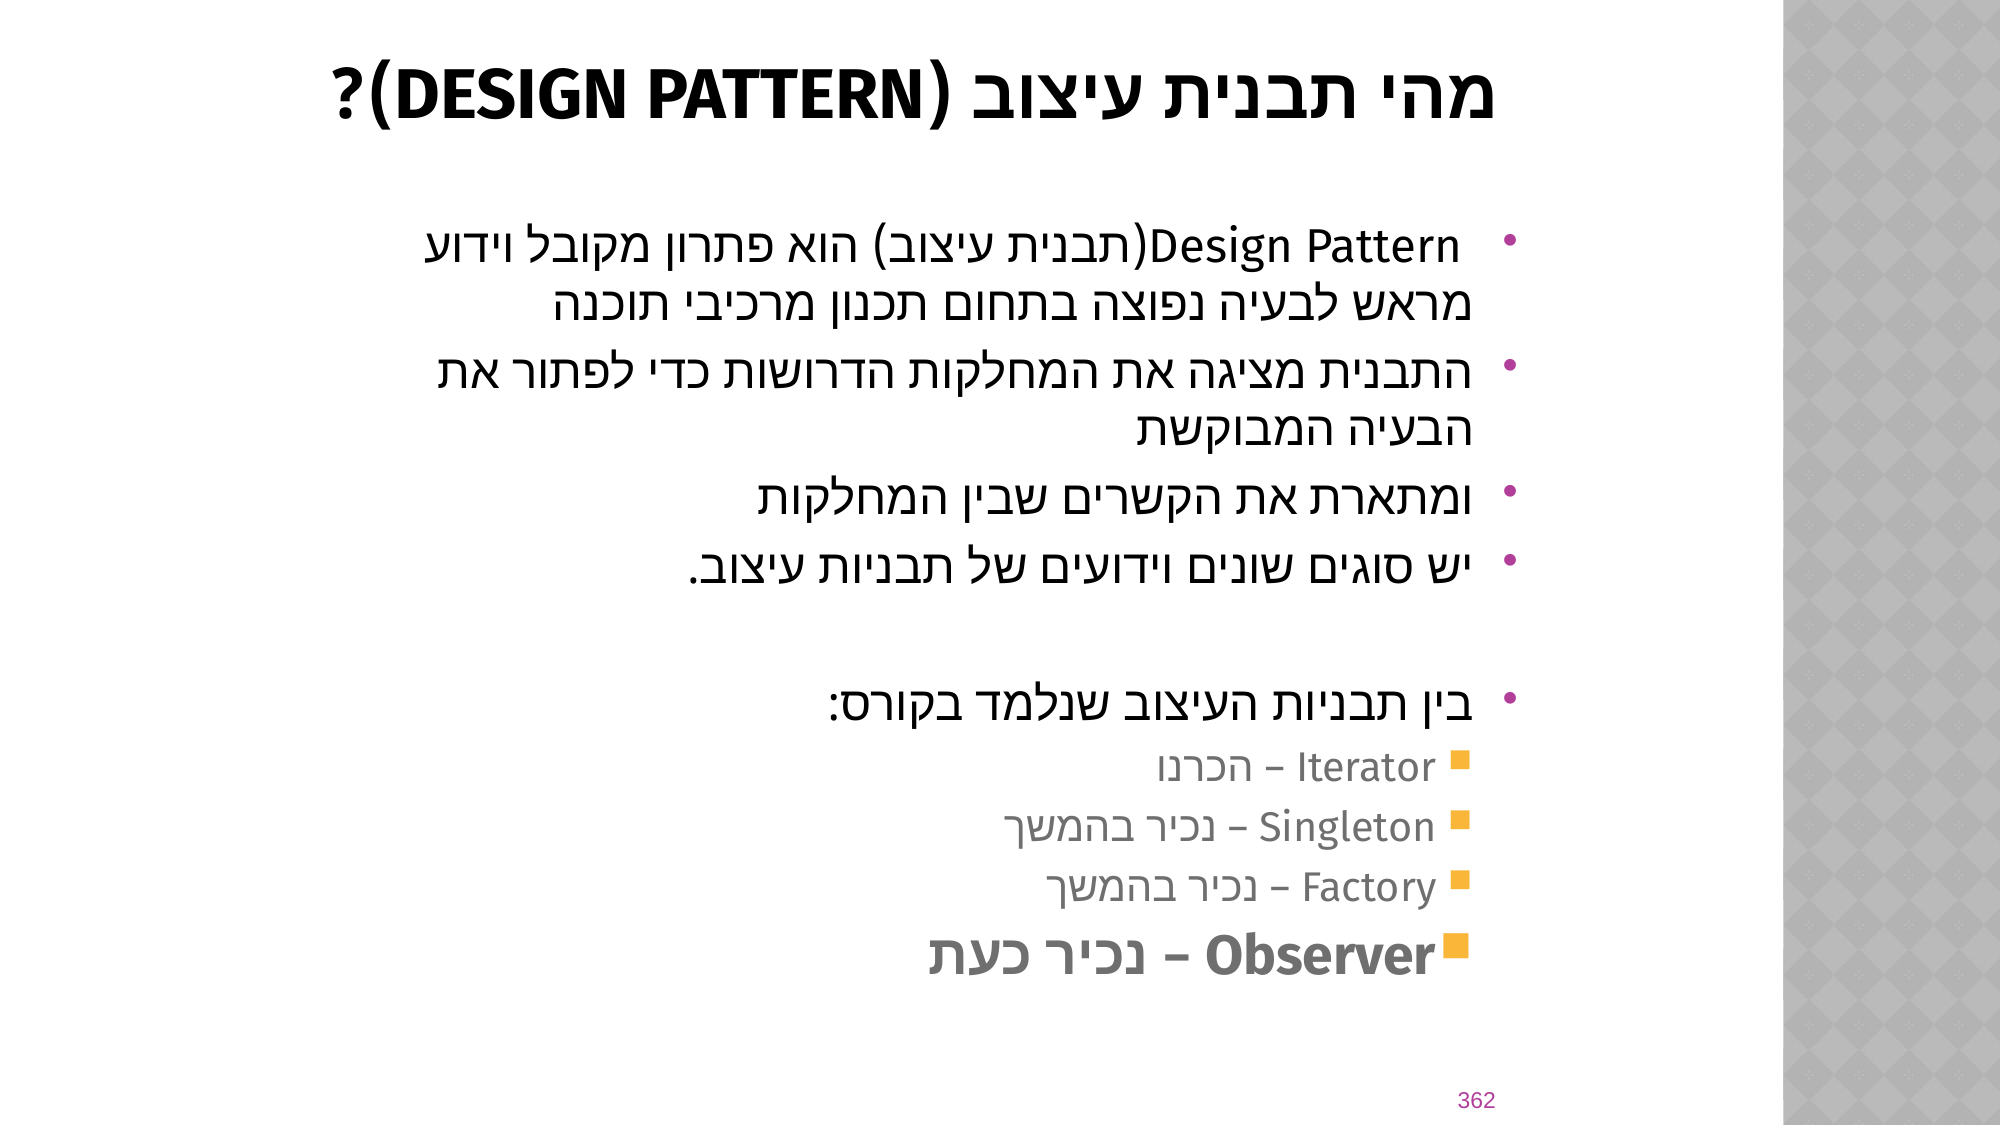

# מהי תבנית עיצוב (Design Pattern)?
 Design Pattern(תבנית עיצוב) הוא פתרון מקובל וידוע מראש לבעיה נפוצה בתחום תכנון מרכיבי תוכנה
התבנית מציגה את המחלקות הדרושות כדי לפתור את הבעיה המבוקשת
ומתארת את הקשרים שבין המחלקות
יש סוגים שונים וידועים של תבניות עיצוב.

בין תבניות העיצוב שנלמד בקורס:
Iterator – הכרנו
Singleton – נכיר בהמשך
Factory – נכיר בהמשך
Observer – נכיר כעת

362